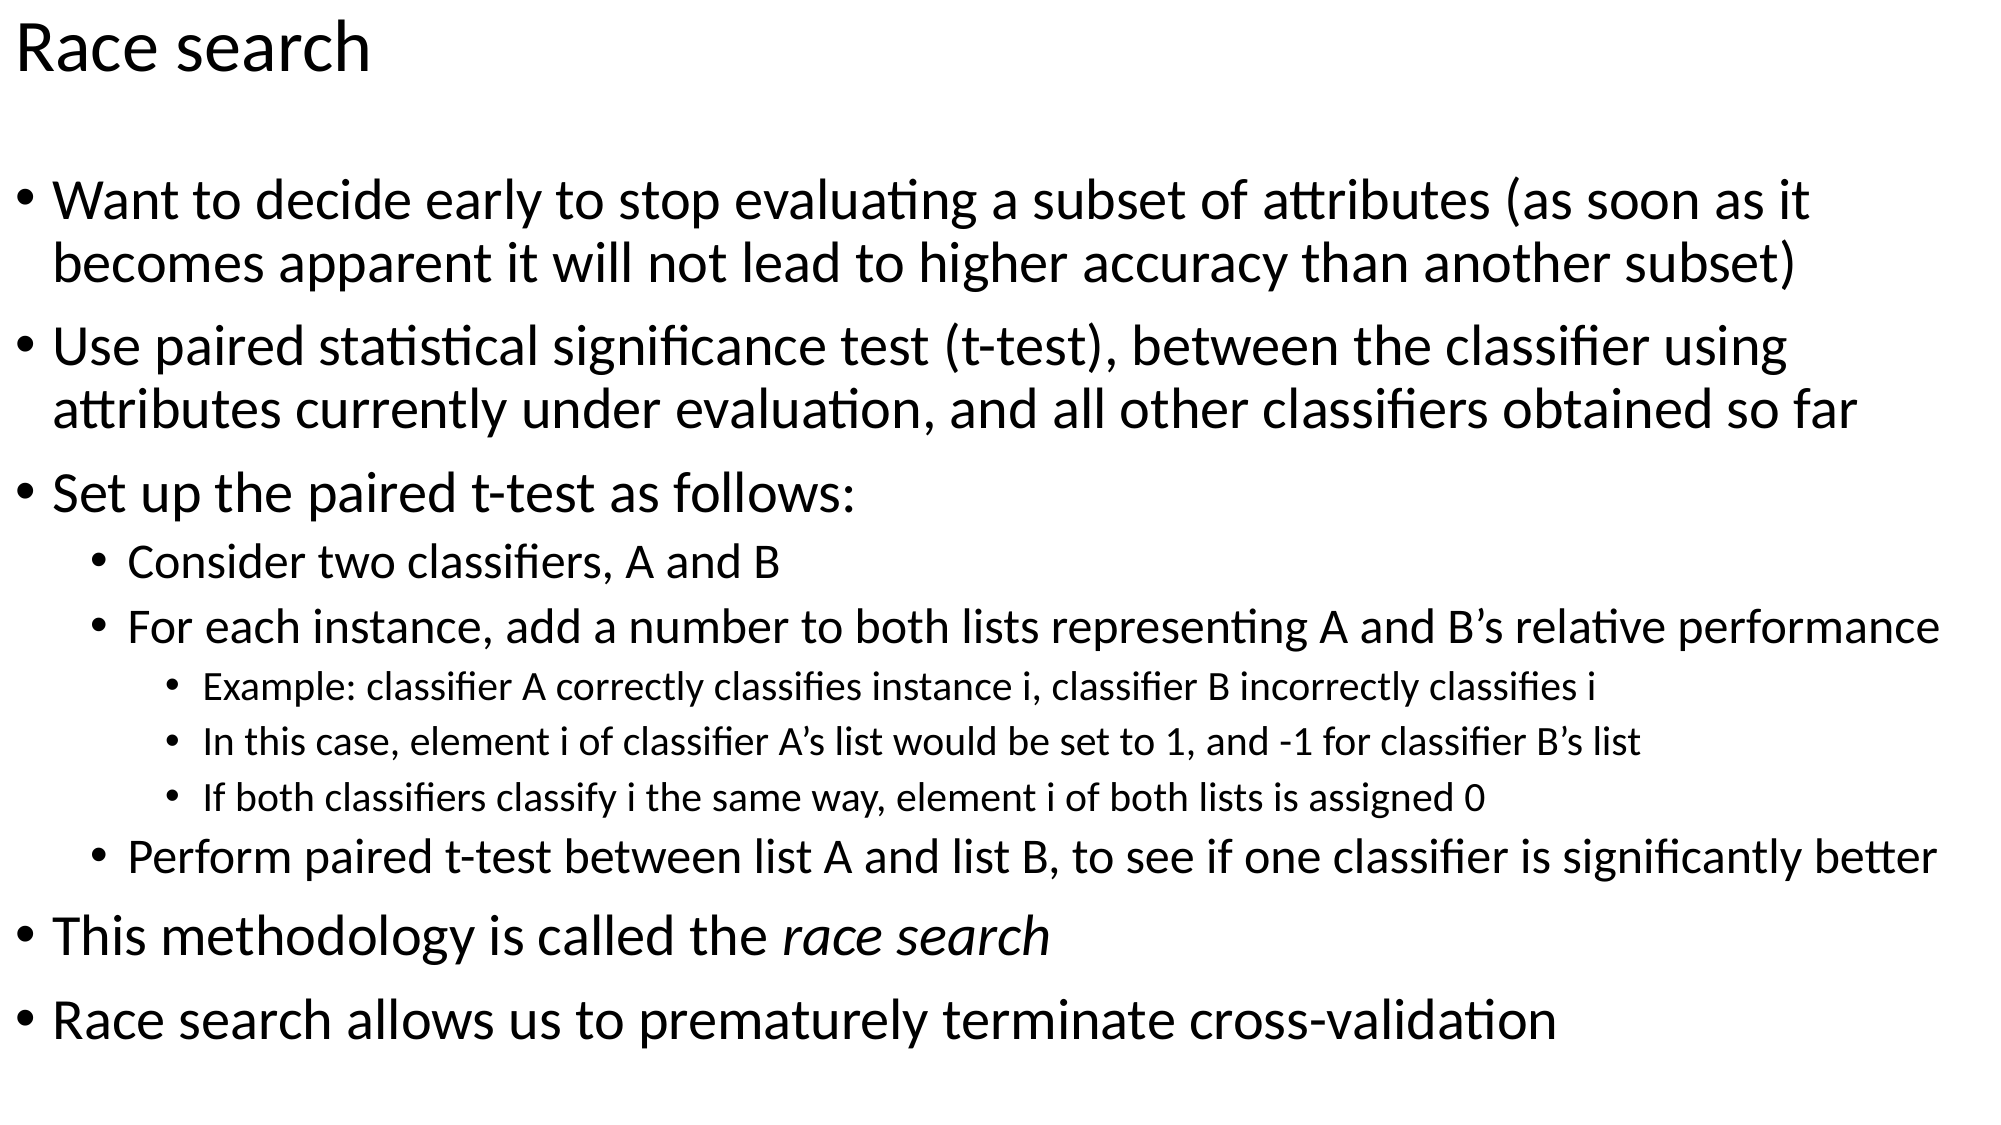

# Race search
Want to decide early to stop evaluating a subset of attributes (as soon as it becomes apparent it will not lead to higher accuracy than another subset)
Use paired statistical significance test (t-test), between the classifier using attributes currently under evaluation, and all other classifiers obtained so far
Set up the paired t-test as follows:
Consider two classifiers, A and B
For each instance, add a number to both lists representing A and B’s relative performance
Example: classifier A correctly classifies instance i, classifier B incorrectly classifies i
In this case, element i of classifier A’s list would be set to 1, and -1 for classifier B’s list
If both classifiers classify i the same way, element i of both lists is assigned 0
Perform paired t-test between list A and list B, to see if one classifier is significantly better
This methodology is called the race search
Race search allows us to prematurely terminate cross-validation